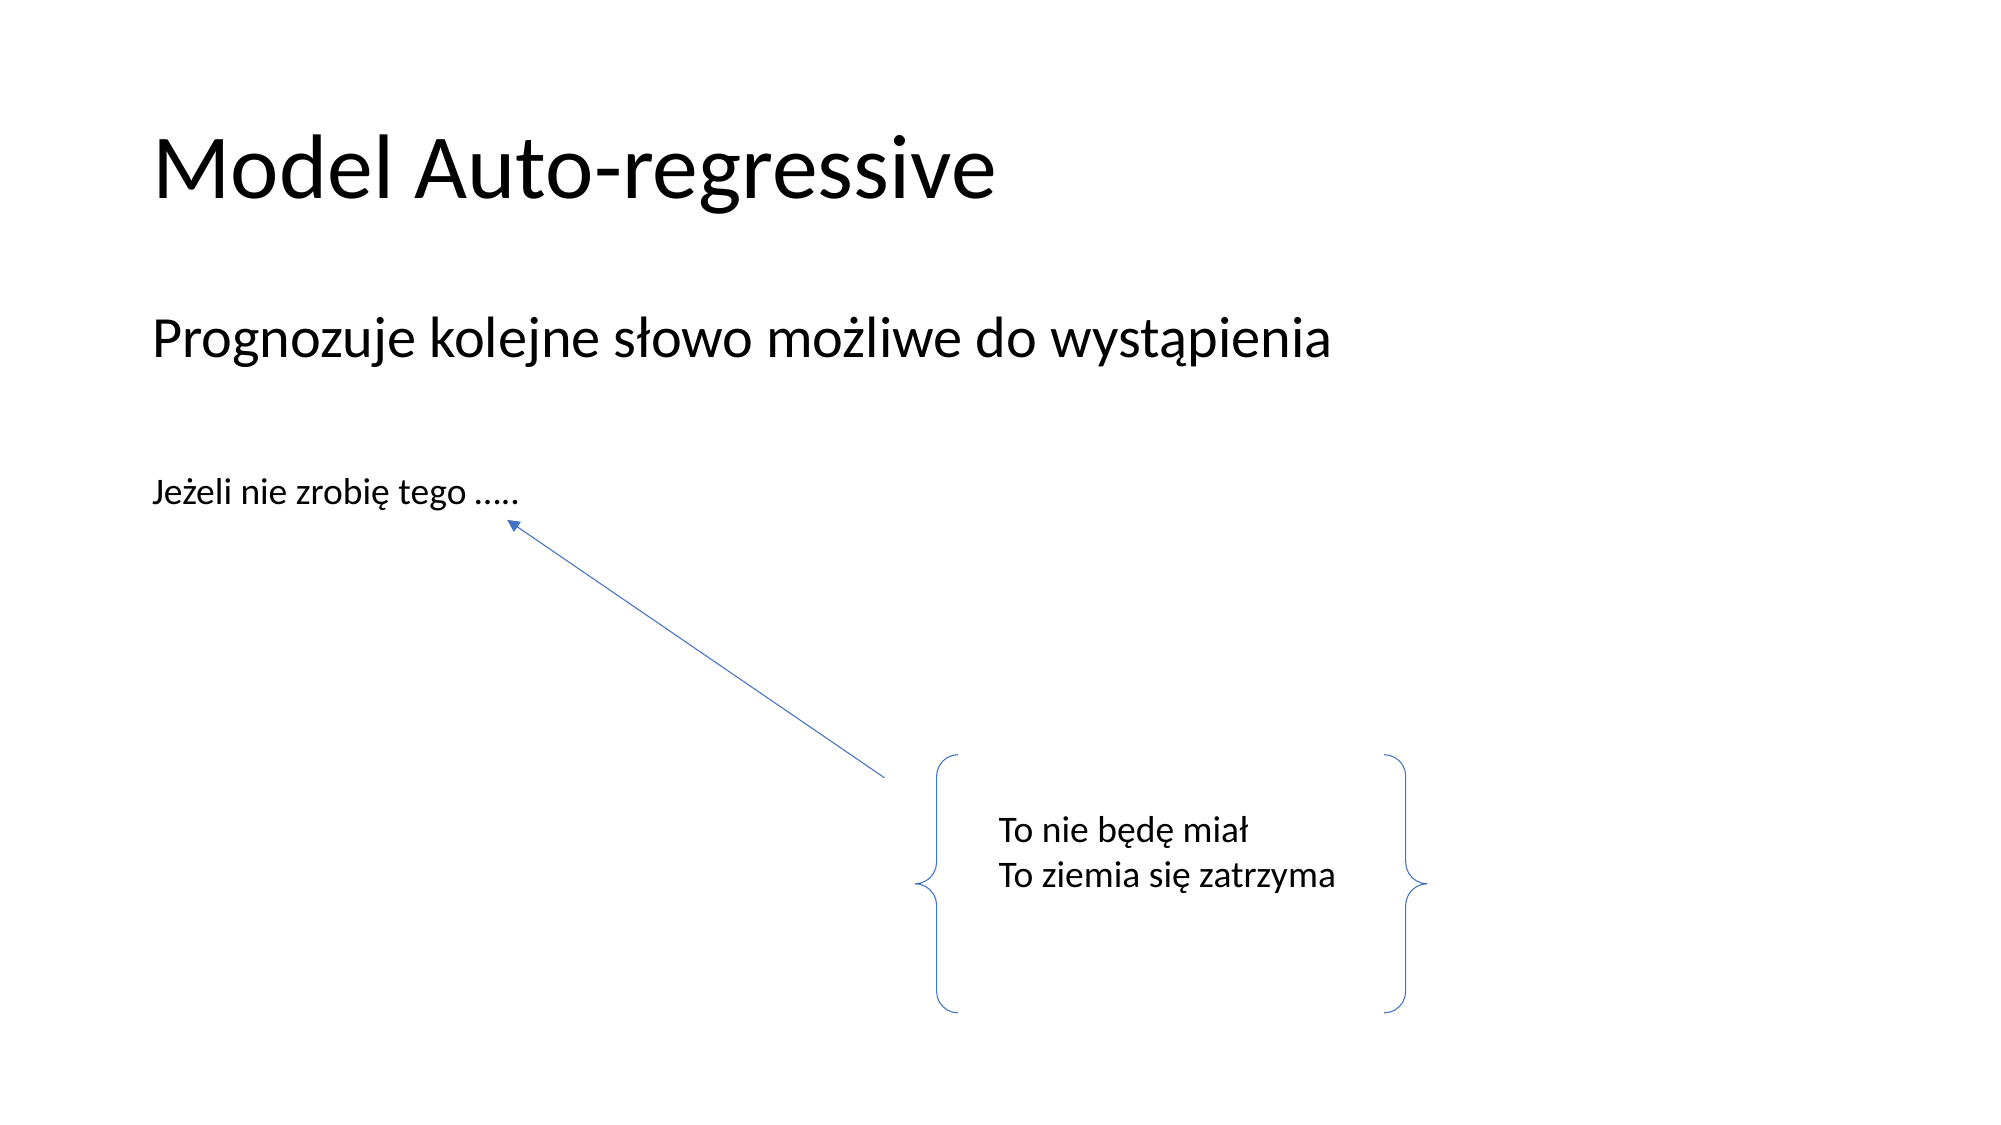

# Model Auto-regressive
Prognozuje kolejne słowo możliwe do wystąpienia
Jeżeli nie zrobię tego …..

To nie będę miał
To ziemia się zatrzyma